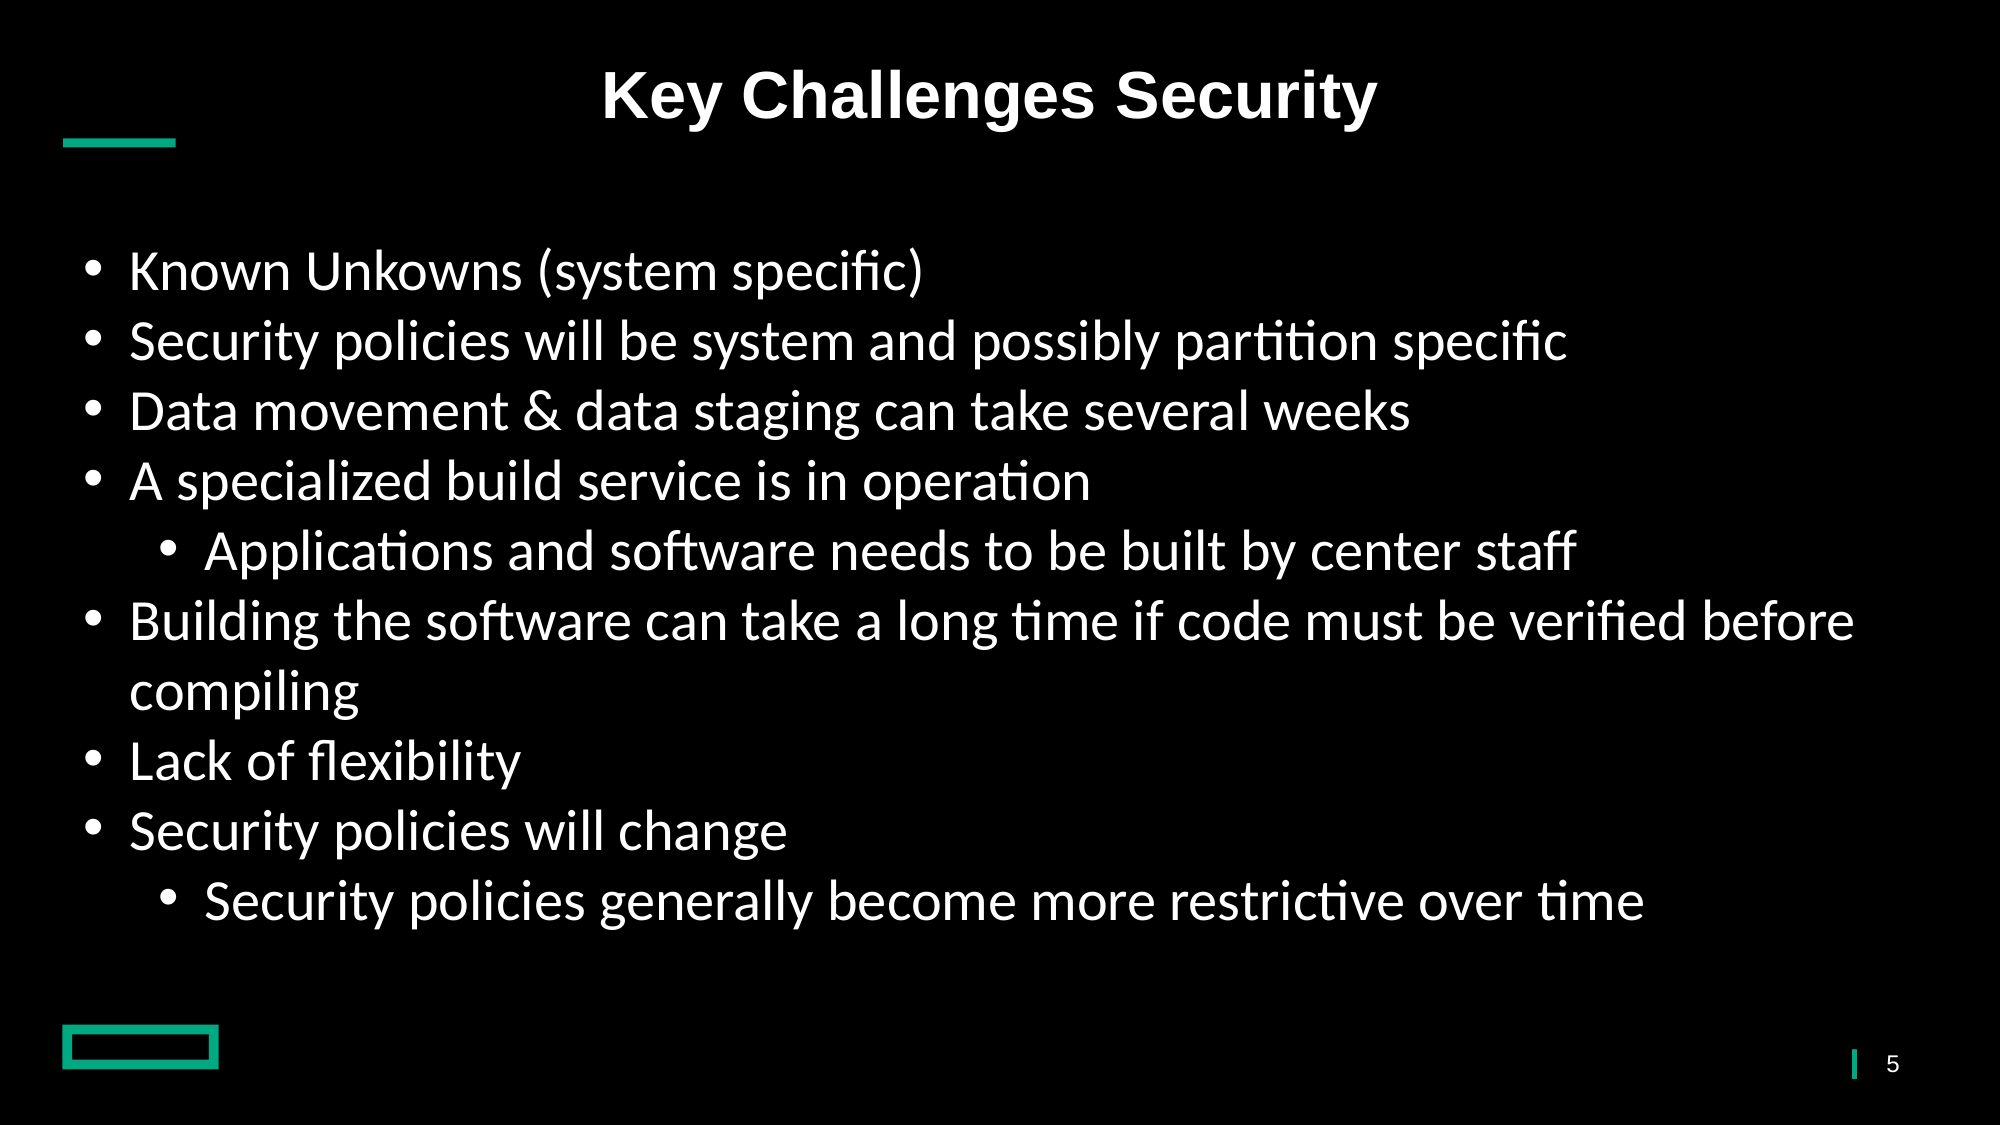

# Key Challenges​ Security
Known Unkowns ​(system specific)
Security policies will be system and possibly partition specific
Data movement & data staging can take several weeks
A specialized build service is in operation
Applications and software needs to be built by center staff
Building the software can take a long time if code must be verified before compiling
Lack of flexibility​
Security policies will change
Security policies generally become more restrictive over time
5